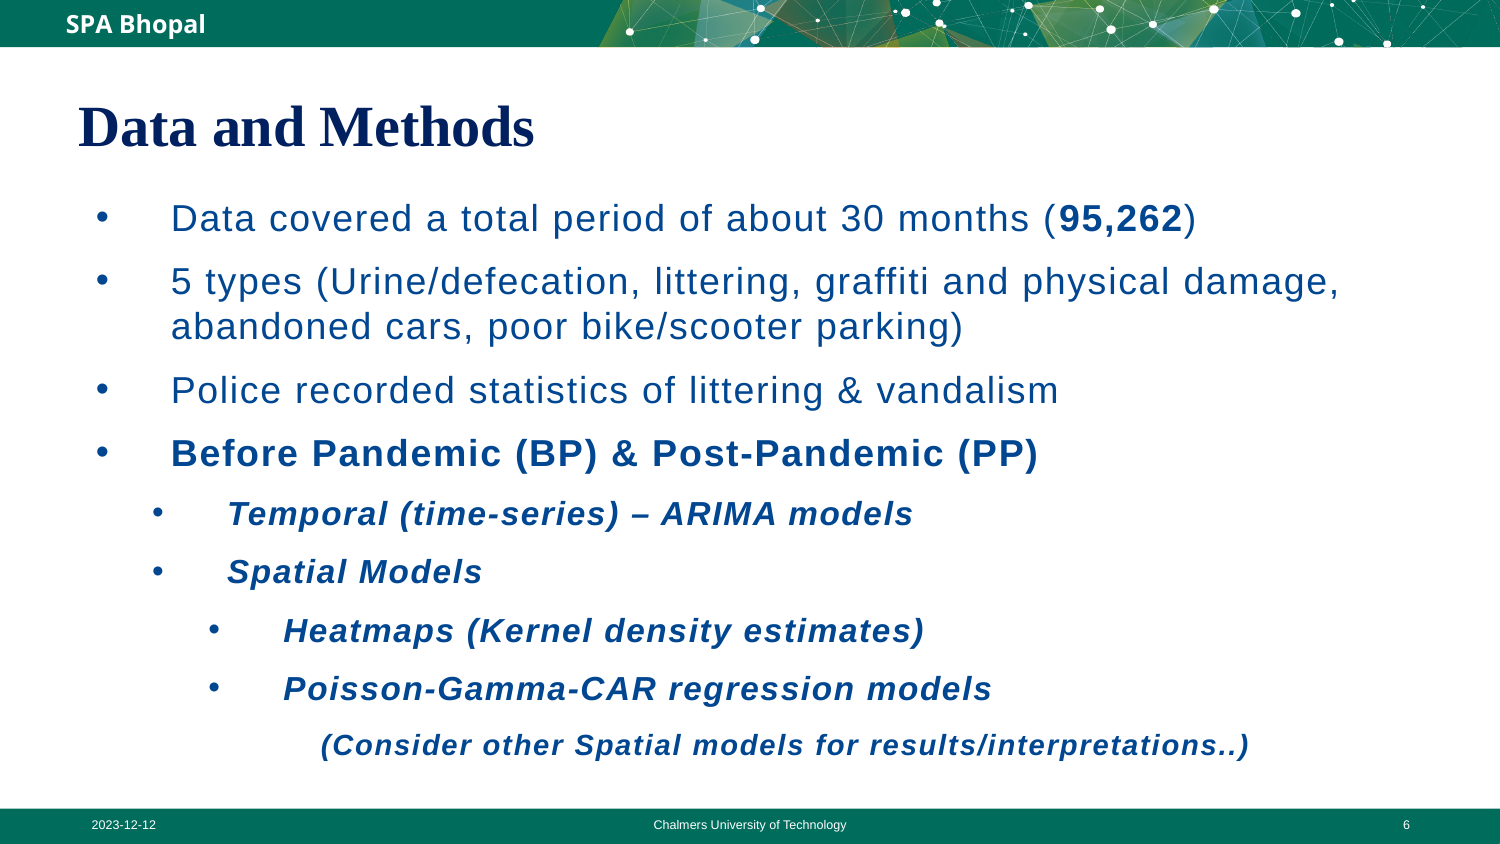

# Data and Methods
Data covered a total period of about 30 months (95,262)
5 types (Urine/defecation, littering, graffiti and physical damage, abandoned cars, poor bike/scooter parking)
Police recorded statistics of littering & vandalism
Before Pandemic (BP) & Post-Pandemic (PP)
Temporal (time-series) – ARIMA models
Spatial Models
Heatmaps (Kernel density estimates)
Poisson-Gamma-CAR regression models
(Consider other Spatial models for results/interpretations..)
2023-12-12
Chalmers University of Technology
6